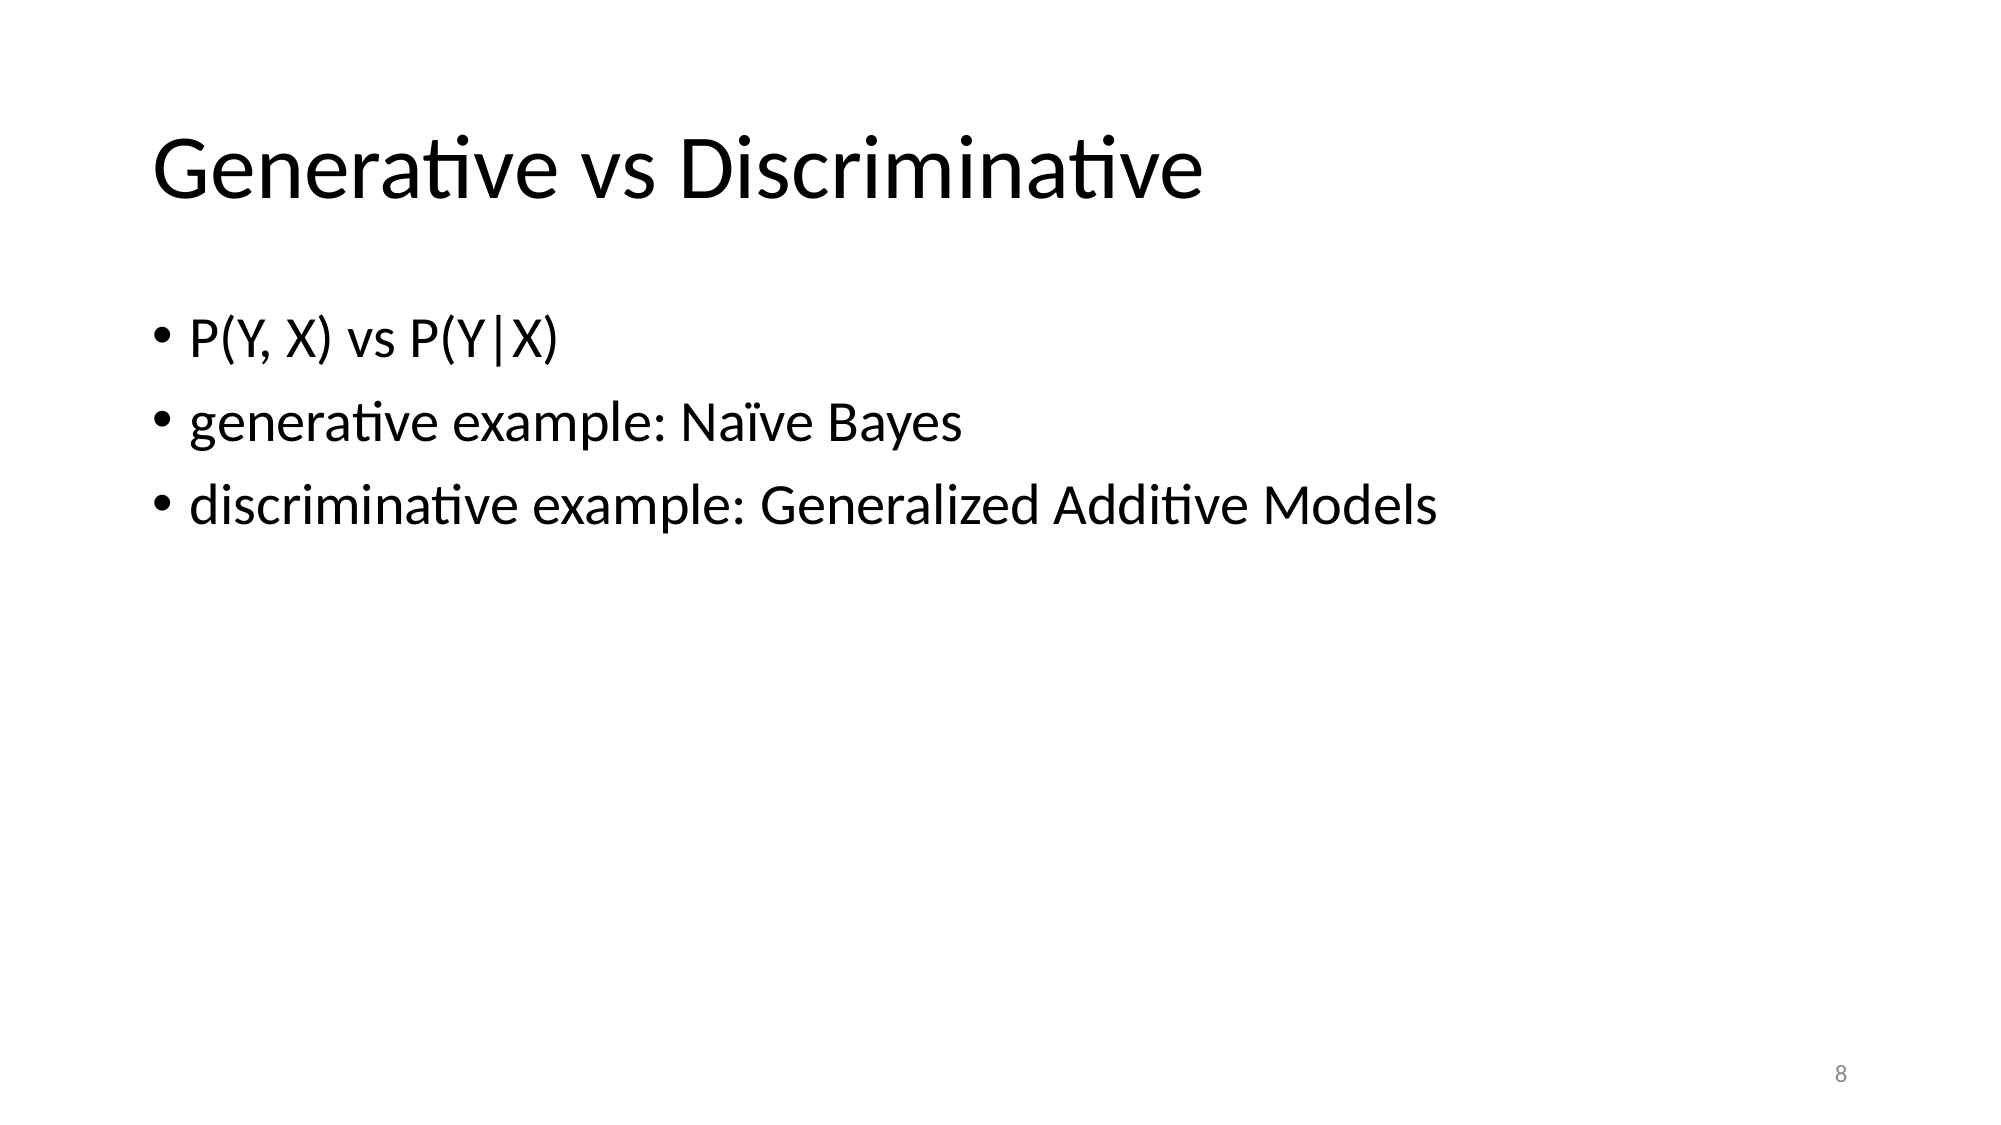

# Generative vs Discriminative
P(Y, X) vs P(Y|X)
generative example: Naïve Bayes
discriminative example: Generalized Additive Models
8